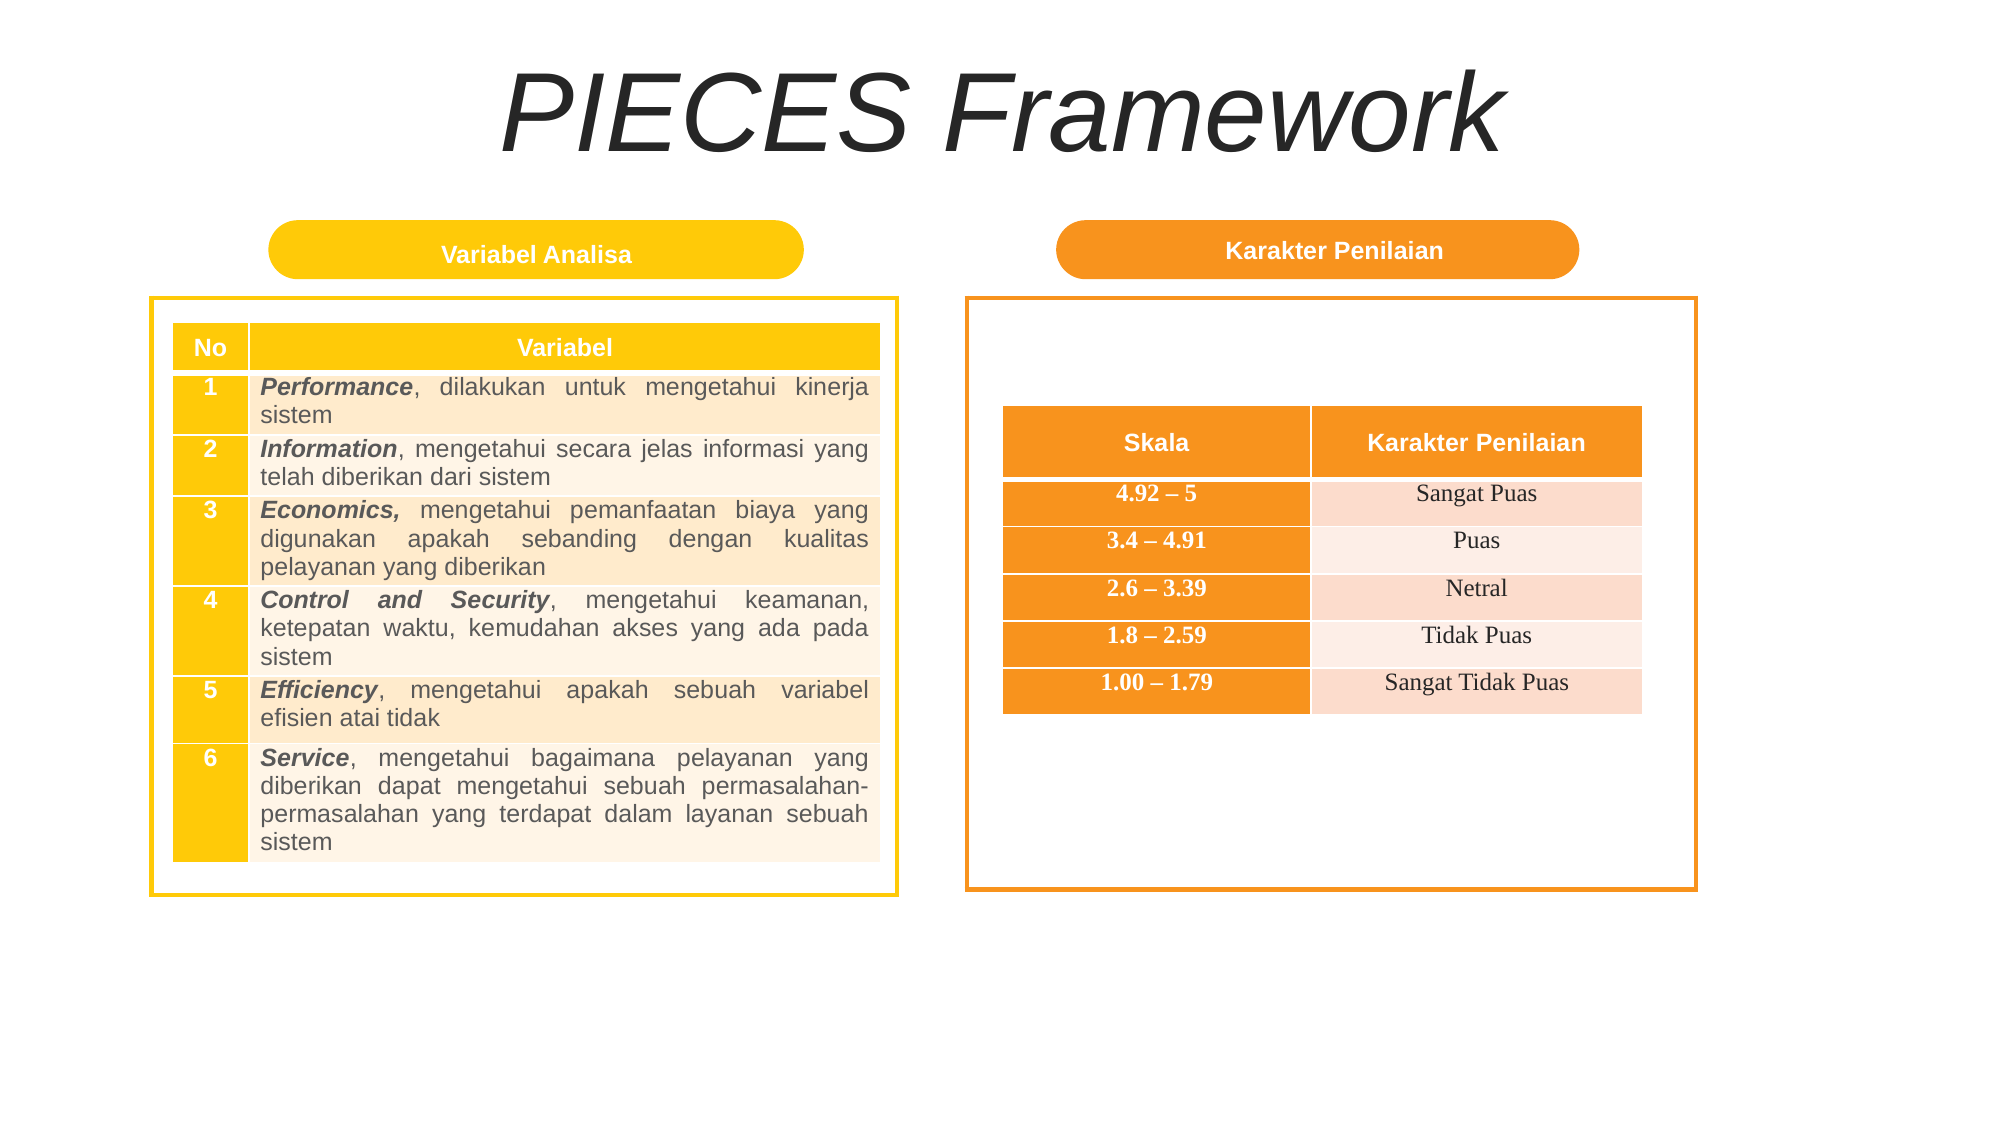

PIECES Framework

Variabel Analisa

Karakter Penilaian
|  |  |  |
| --- | --- | --- |
|  |  |  |
|  |  |  |
|  |  |  |
|  |  |  |
|  |  |  |
|  |  |  |
| --- | --- | --- |
|  |  |  |
|  |  |  |
|  |  |  |
|  |  |  |
|  |  |  |
| No | Variabel |
| --- | --- |
| 1 | Performance, dilakukan untuk mengetahui kinerja sistem |
| 2 | Information, mengetahui secara jelas informasi yang telah diberikan dari sistem |
| 3 | Economics, mengetahui pemanfaatan biaya yang digunakan apakah sebanding dengan kualitas pelayanan yang diberikan |
| 4 | Control and Security, mengetahui keamanan, ketepatan waktu, kemudahan akses yang ada pada sistem |
| 5 | Efficiency, mengetahui apakah sebuah variabel efisien atai tidak |
| 6 | Service, mengetahui bagaimana pelayanan yang diberikan dapat mengetahui sebuah permasalahan-permasalahan yang terdapat dalam layanan sebuah sistem |
| Skala | Karakter Penilaian |
| --- | --- |
| 4.92 – 5 | Sangat Puas |
| 3.4 – 4.91 | Puas |
| 2.6 – 3.39 | Netral |
| 1.8 – 2.59 | Tidak Puas |
| 1.00 – 1.79 | Sangat Tidak Puas |